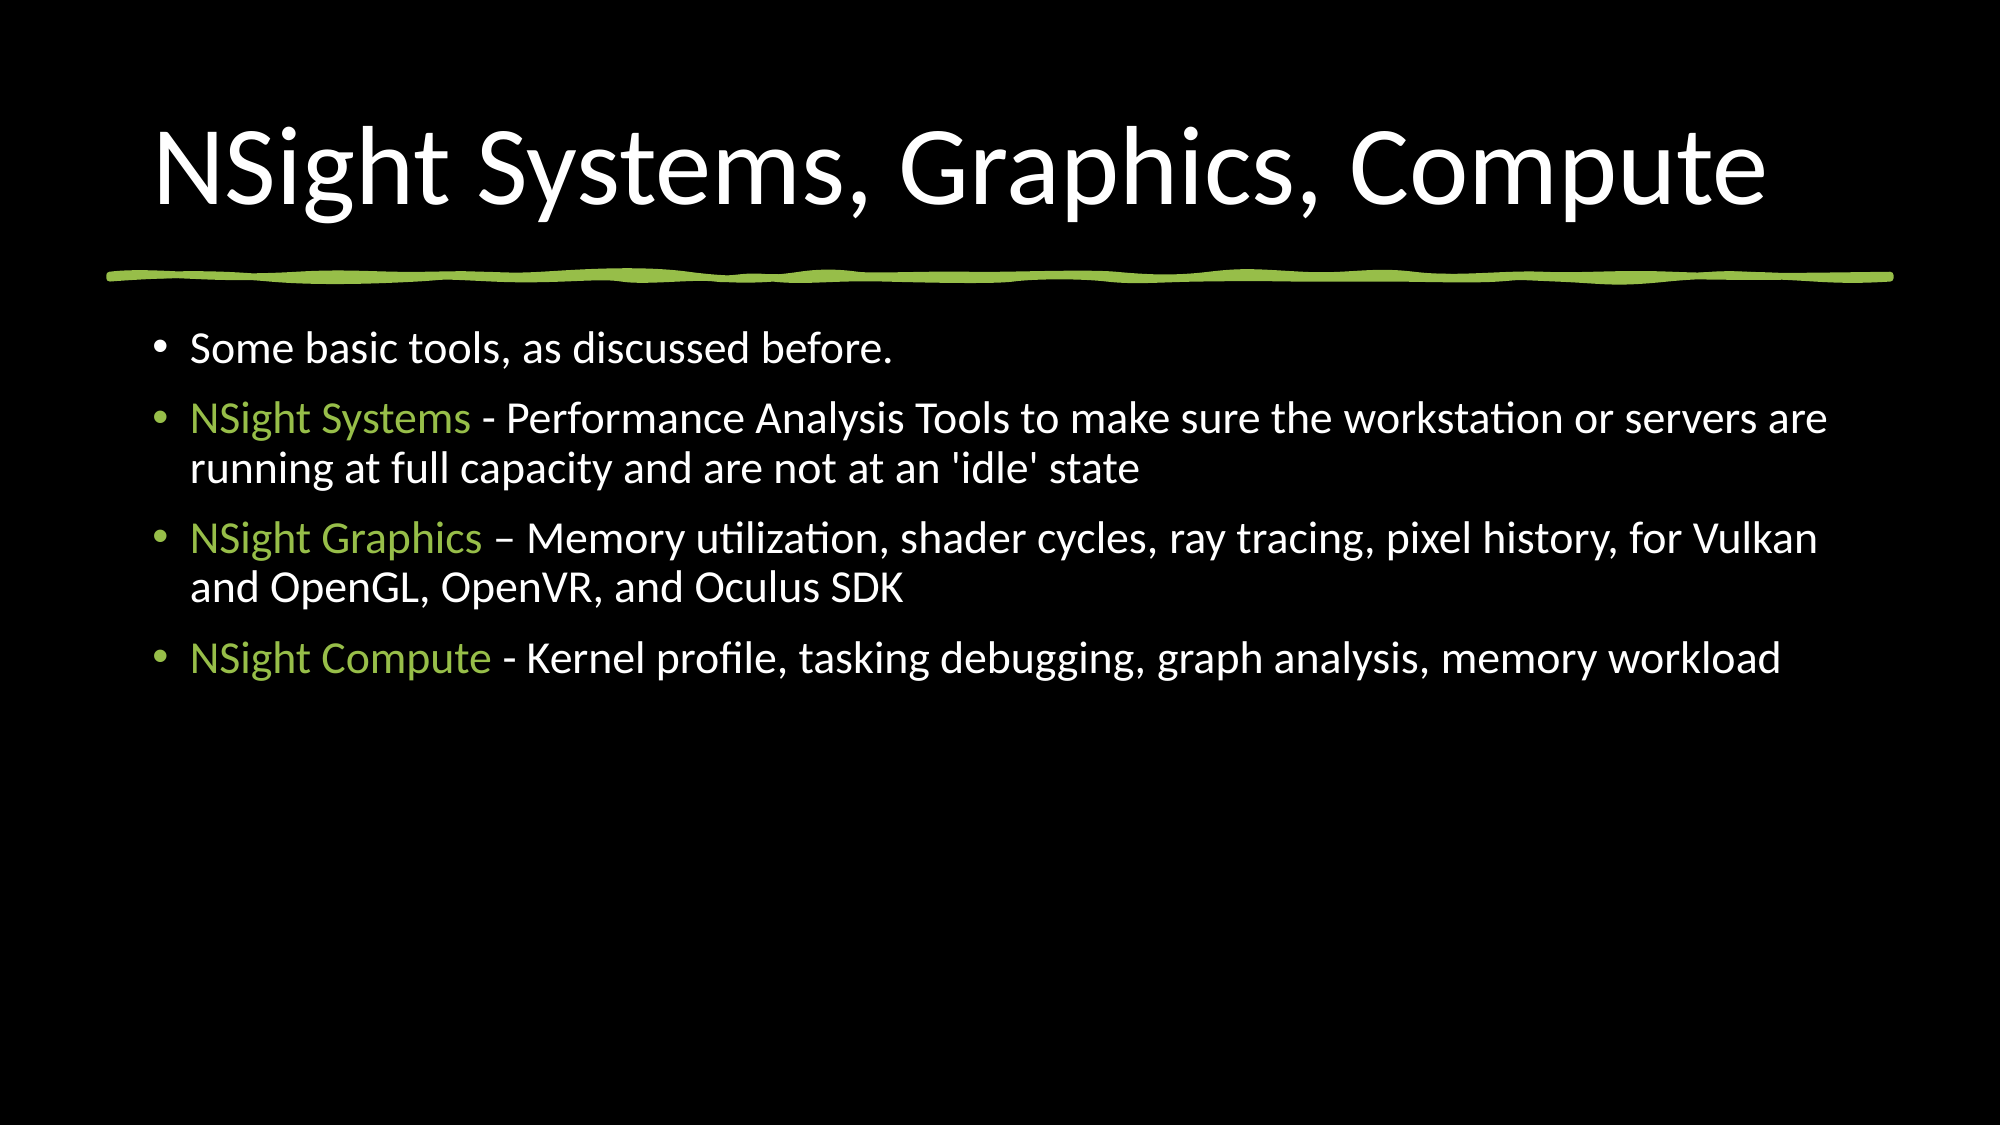

# NSight Systems, Graphics, Compute

Some basic tools, as discussed before.
NSight Systems - Performance Analysis Tools to make sure the workstation or servers are running at full capacity and are not at an 'idle' state
NSight Graphics – Memory utilization, shader cycles, ray tracing, pixel history, for Vulkan and OpenGL, OpenVR, and Oculus SDK
NSight Compute - Kernel profile, tasking debugging, graph analysis, memory workload